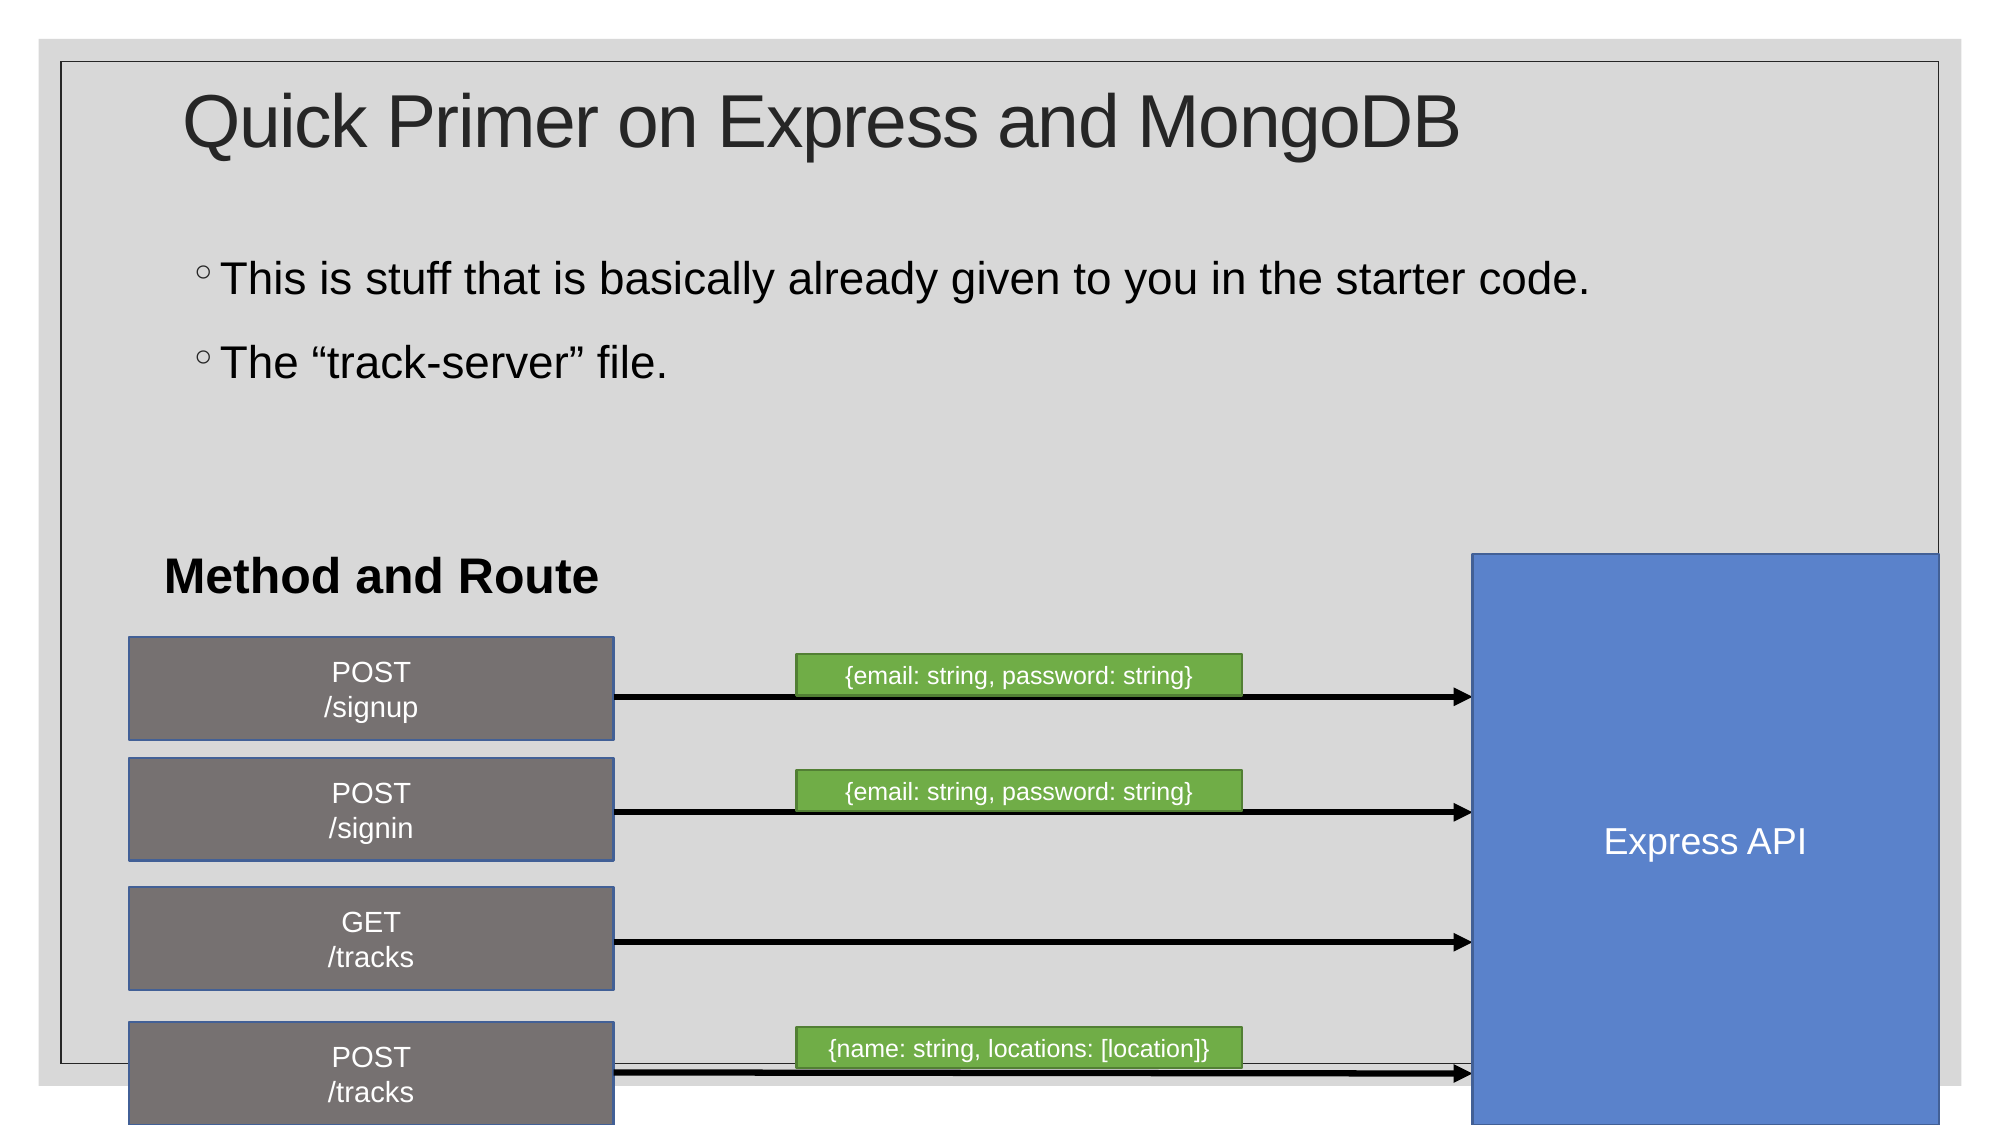

# Quick Primer on Express and MongoDB
This is stuff that is basically already given to you in the starter code.
The “track-server” file.

Method and Route
Express API
POST
/signup
{email: string, password: string}
POST
/signin
{email: string, password: string}
GET
/tracks
POST
/tracks
{name: string, locations: [location]}